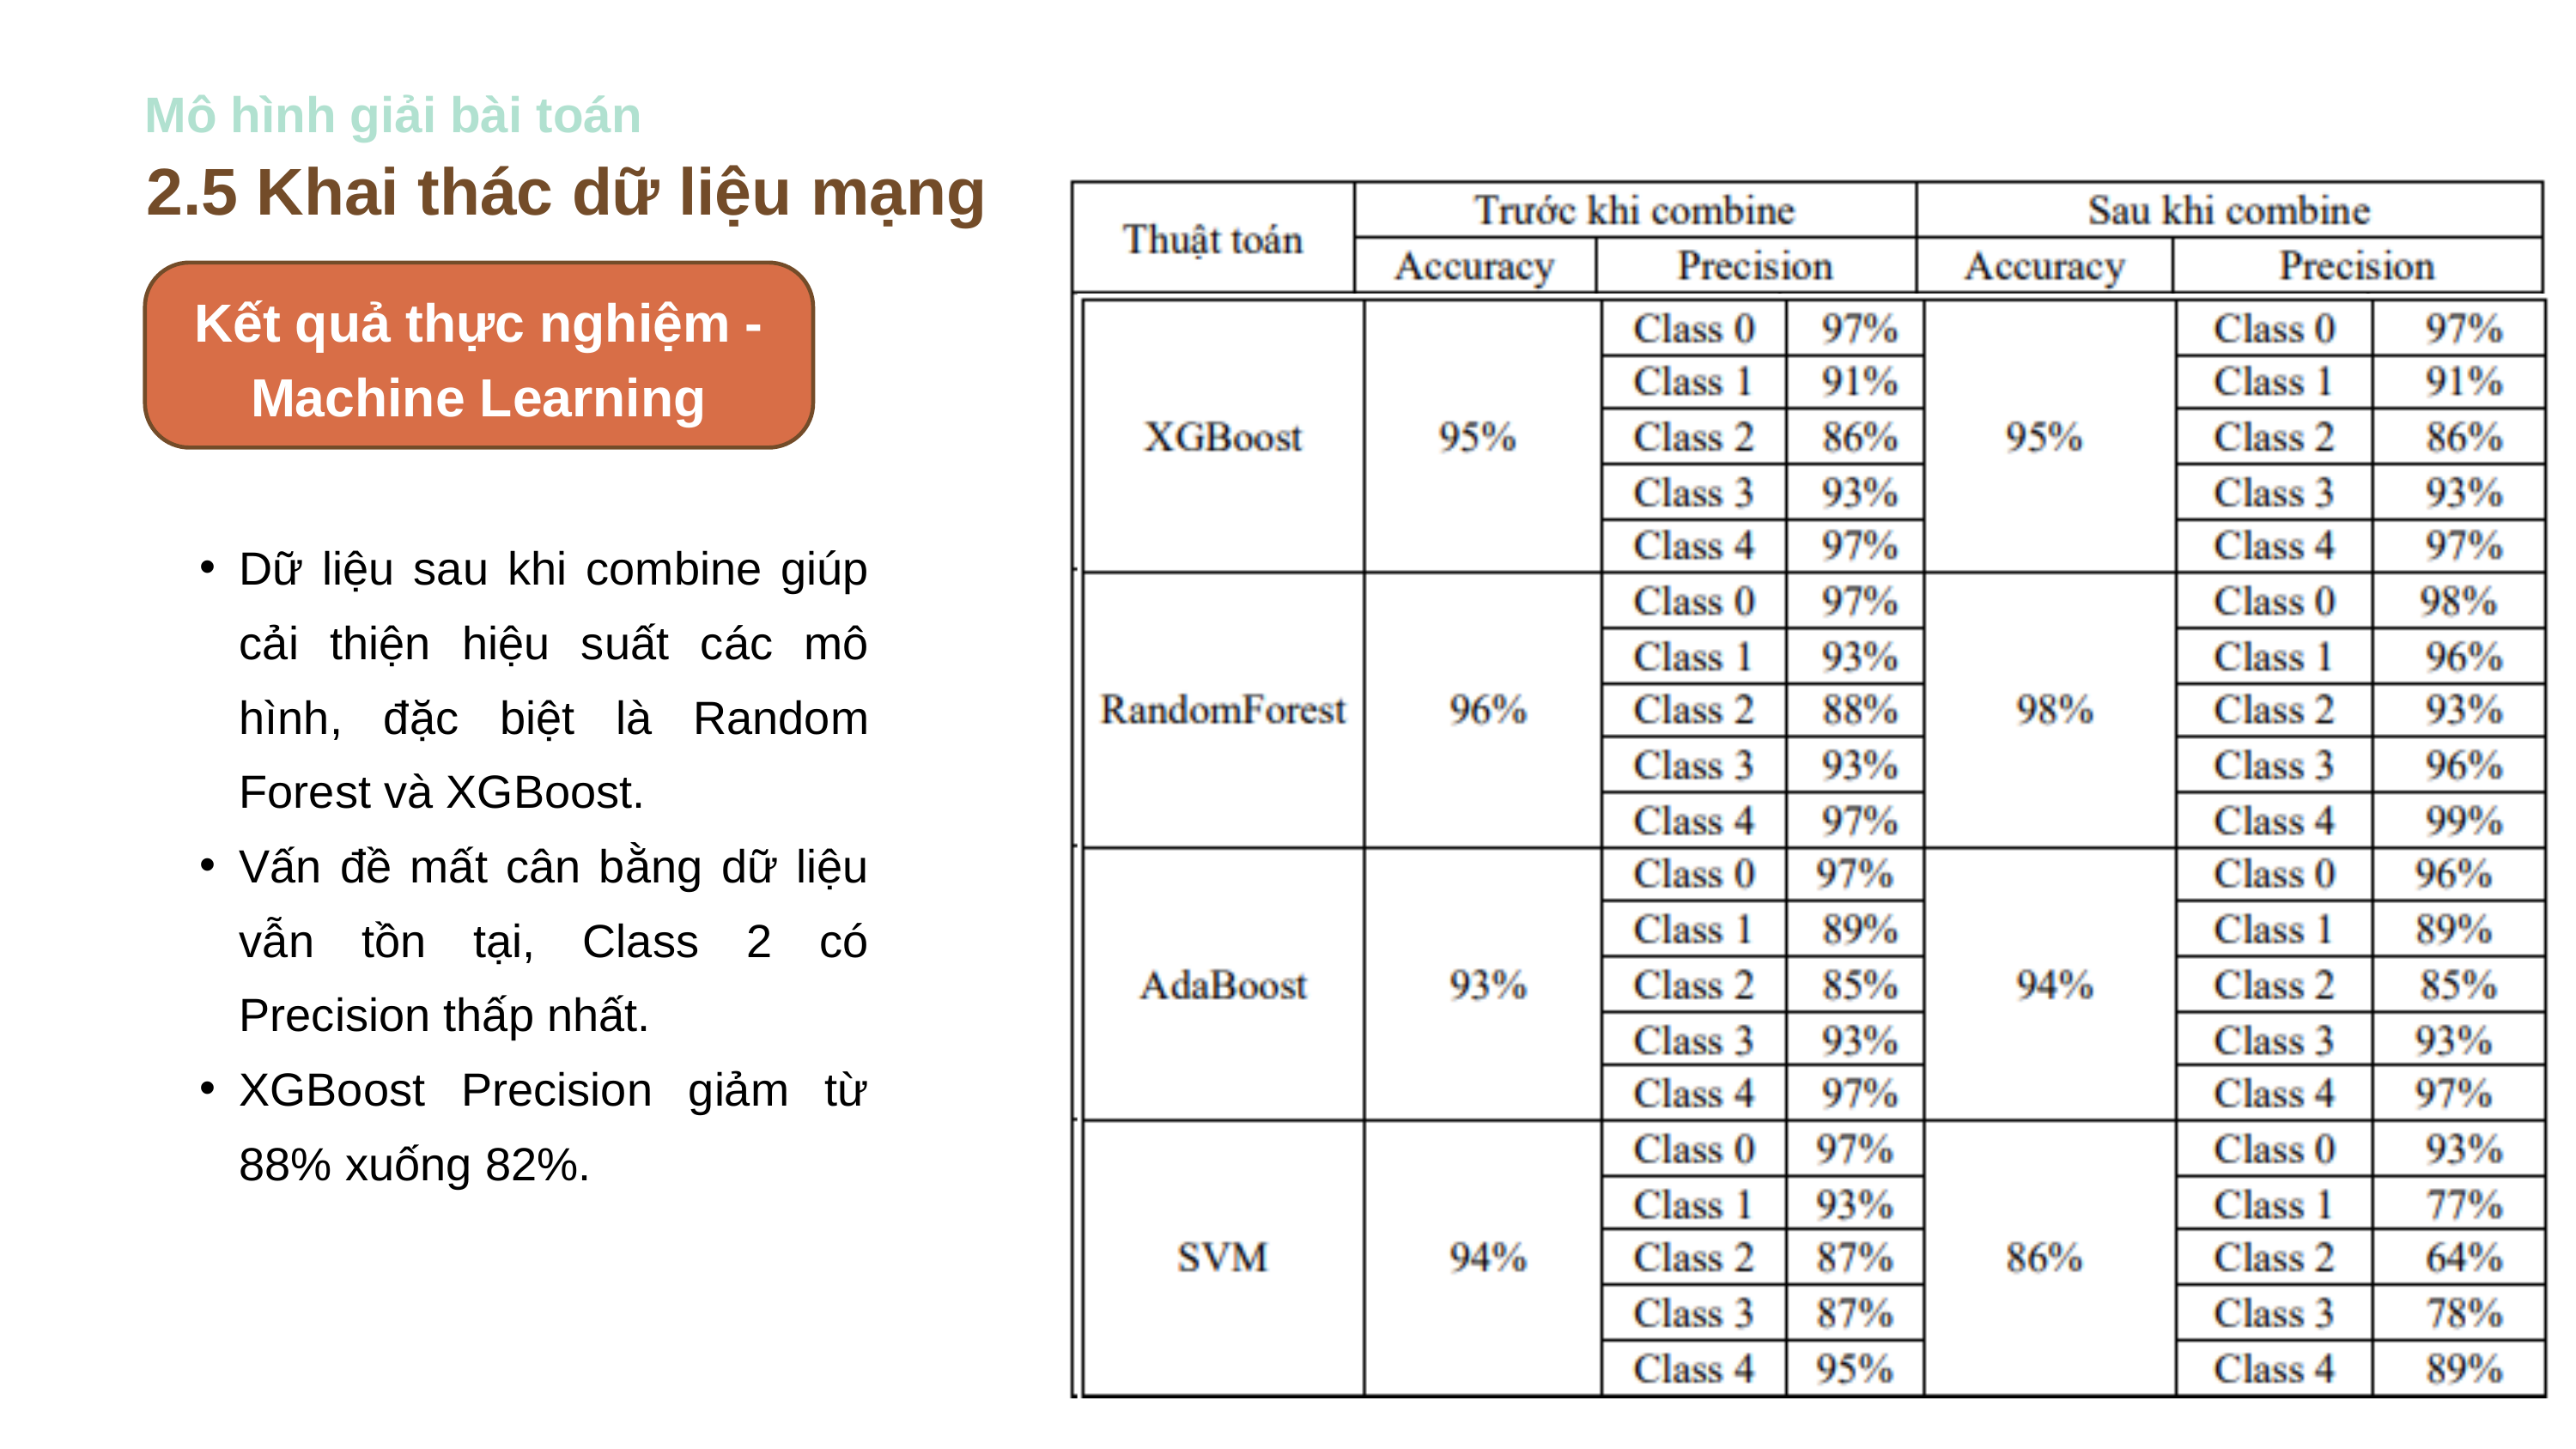

Mô hình giải bài toán
2.5 Khai thác dữ liệu mạng

Kết quả thực nghiệm - Machine Learning

Dữ liệu sau khi combine giúp cải thiện hiệu suất các mô hình, đặc biệt là Random Forest và XGBoost.
Vấn đề mất cân bằng dữ liệu vẫn tồn tại, Class 2 có Precision thấp nhất.
XGBoost Precision giảm từ 88% xuống 82%.